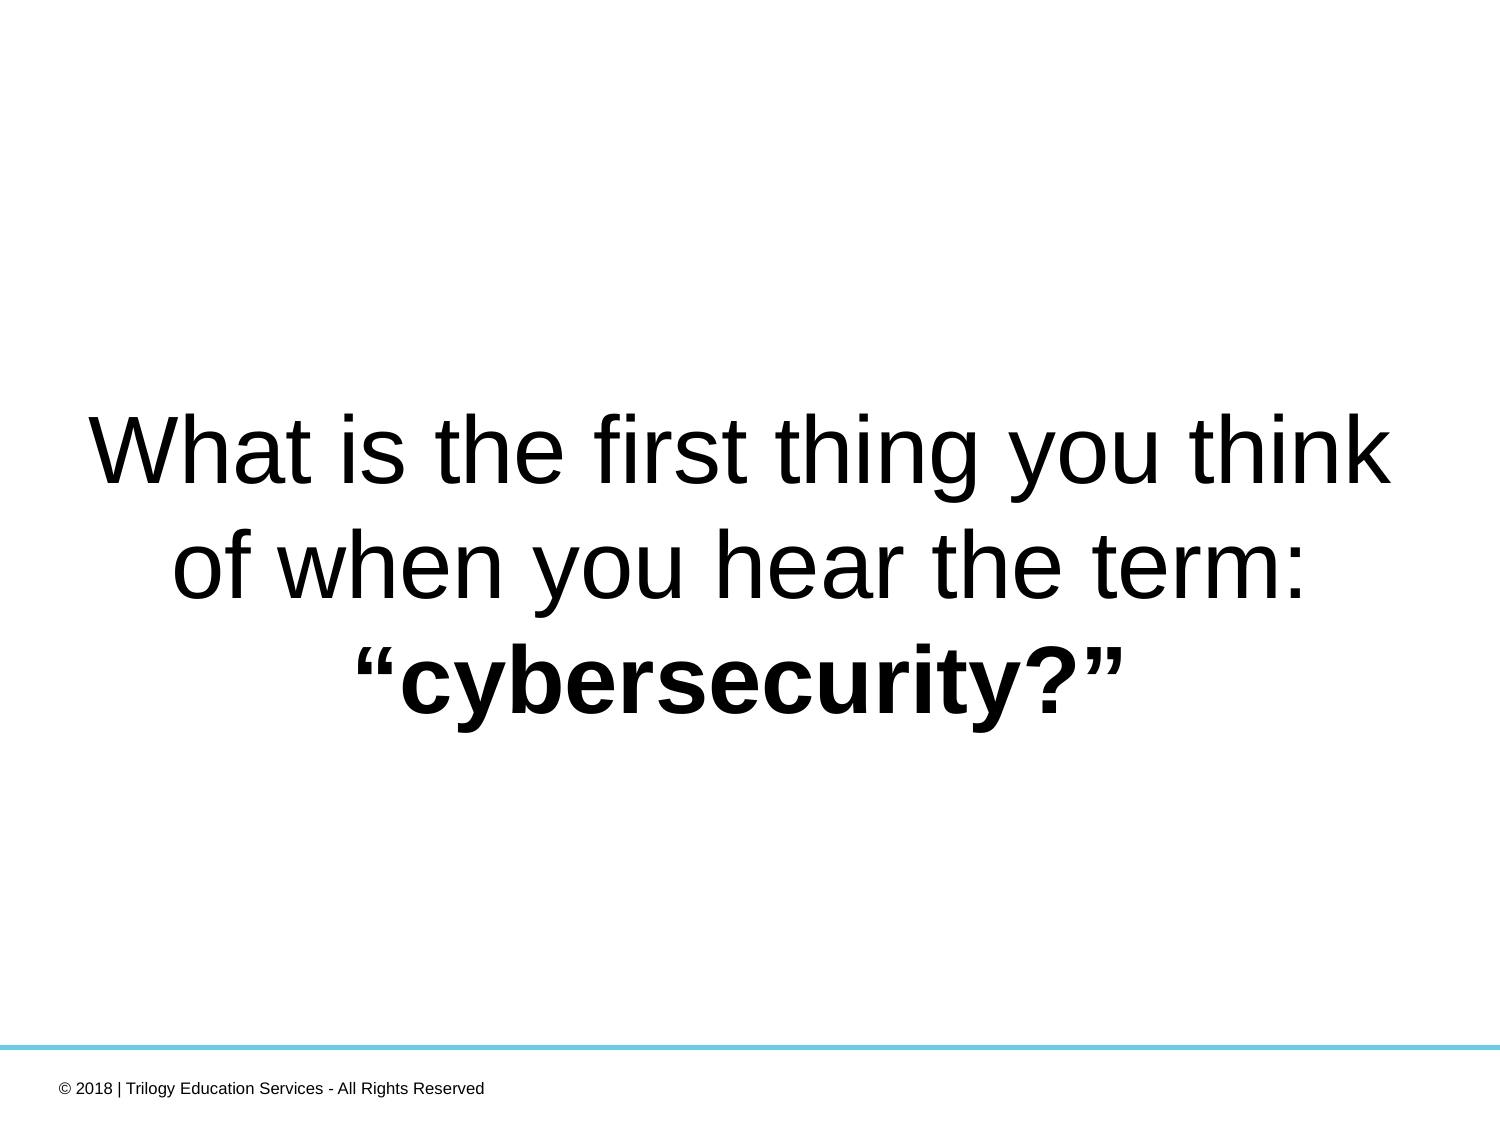

What is the first thing you think of when you hear the term: “cybersecurity?”